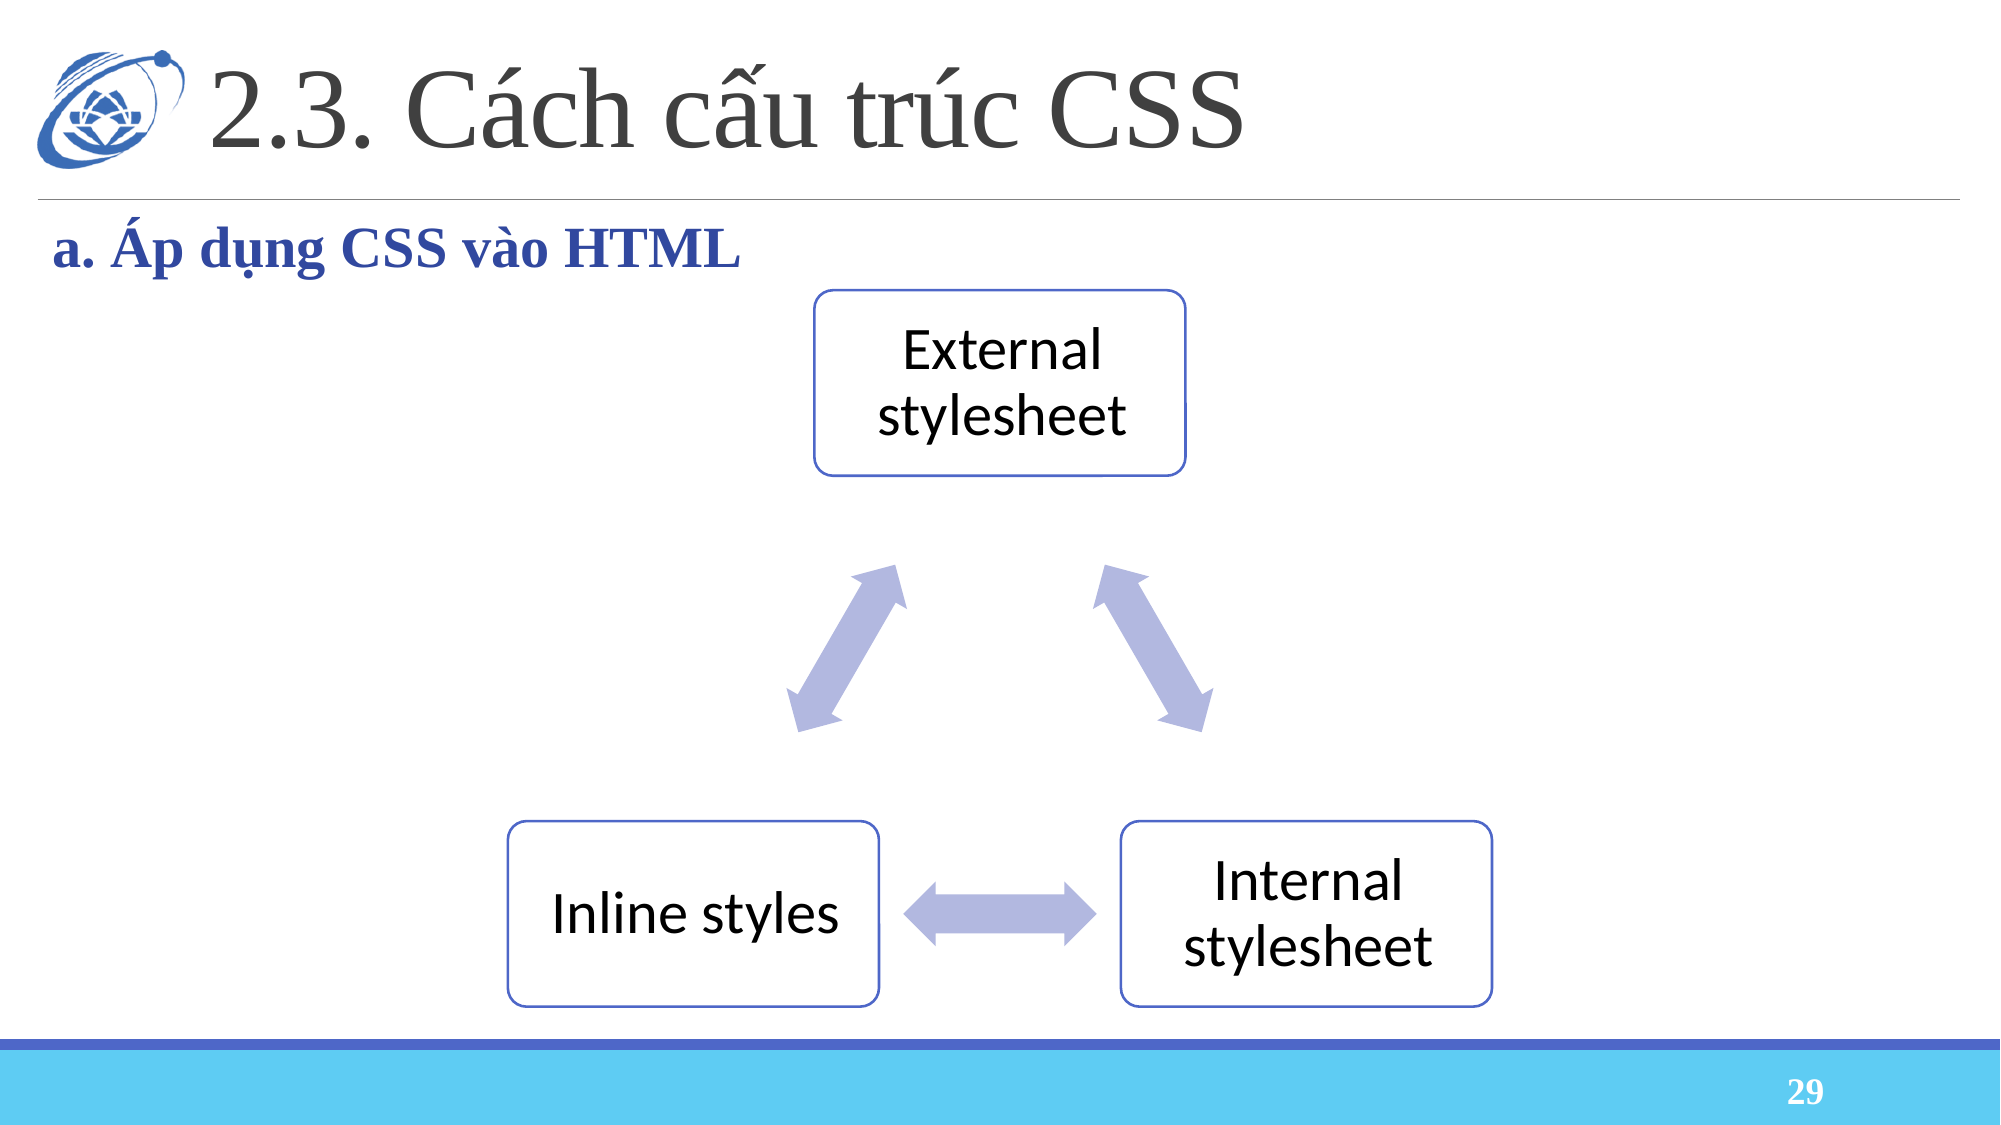

# 2.3. Cách cấu trúc CSS
a. Áp dụng CSS vào HTML

External stylesheet

Internal stylesheet

Inline styles

29